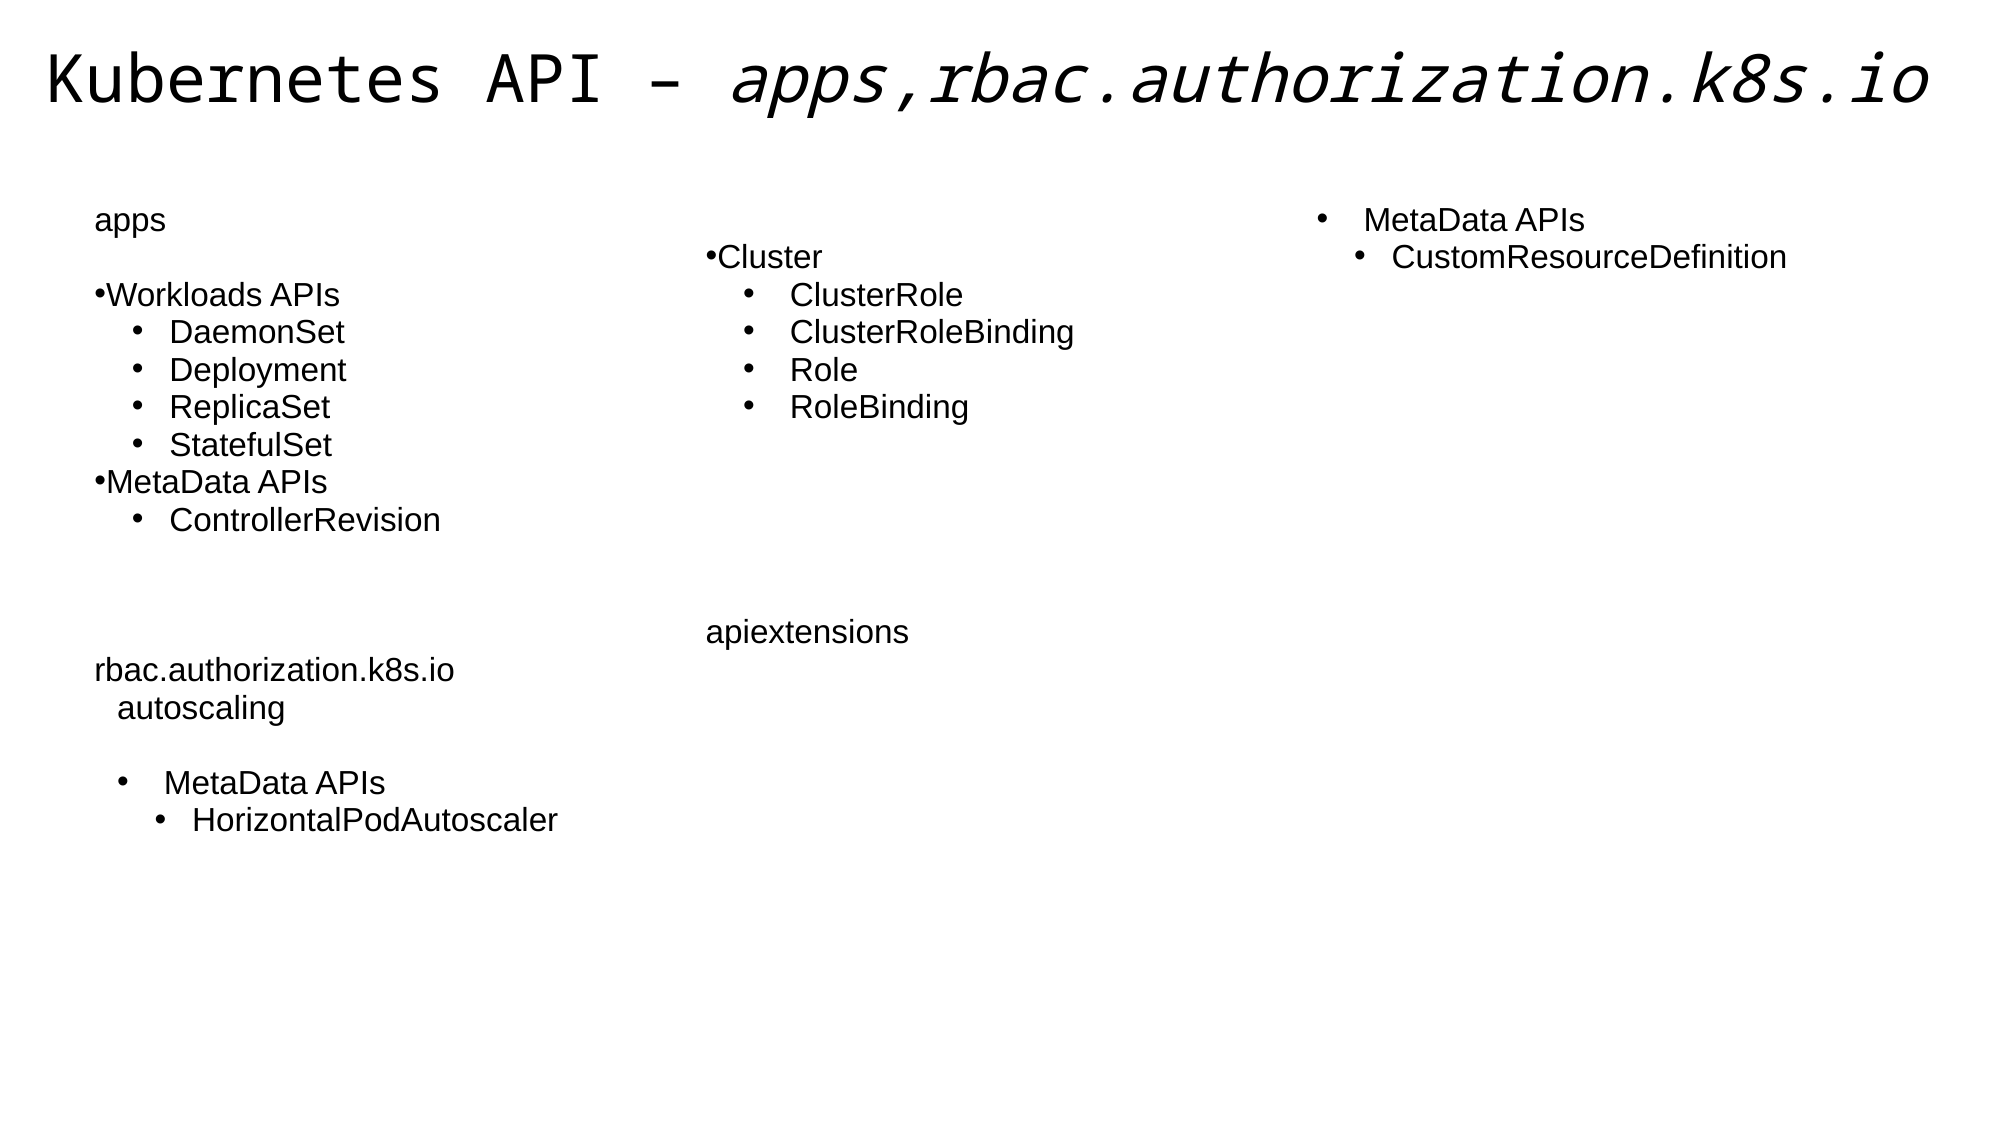

# Kubernetes API – apps,rbac.authorization.k8s.io
apps

Workloads APIs
DaemonSet
Deployment
ReplicaSet
StatefulSet
MetaData APIs
ControllerRevision

rbac.authorization.k8s.io

Cluster
ClusterRole
ClusterRoleBinding
Role
RoleBinding

apiextensions

MetaData APIs
CustomResourceDefinition

autoscaling

MetaData APIs
HorizontalPodAutoscaler